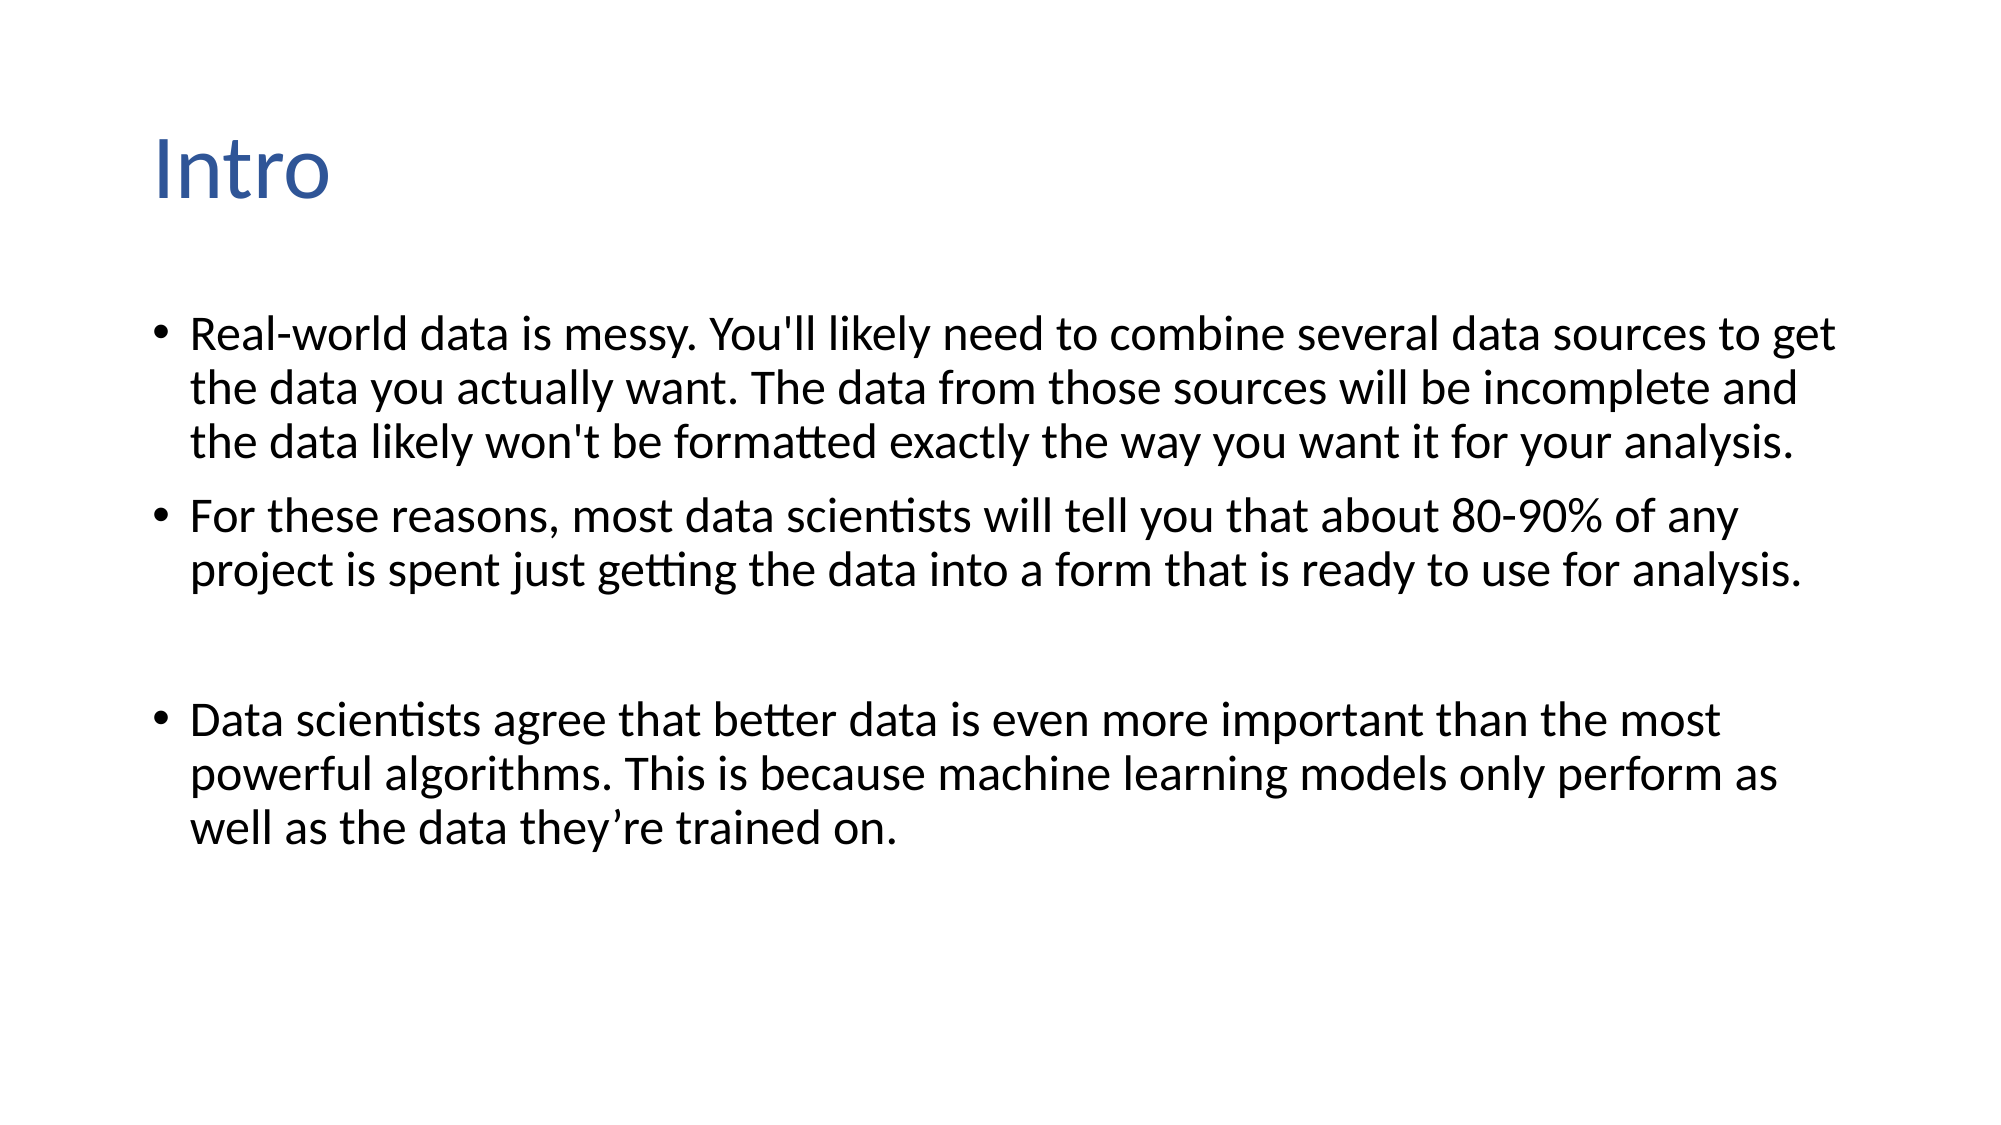

# Intro
Real-world data is messy. You'll likely need to combine several data sources to get the data you actually want. The data from those sources will be incomplete and the data likely won't be formatted exactly the way you want it for your analysis.
For these reasons, most data scientists will tell you that about 80-90% of any project is spent just getting the data into a form that is ready to use for analysis.

Data scientists agree that better data is even more important than the most powerful algorithms. This is because machine learning models only perform as well as the data they’re trained on.